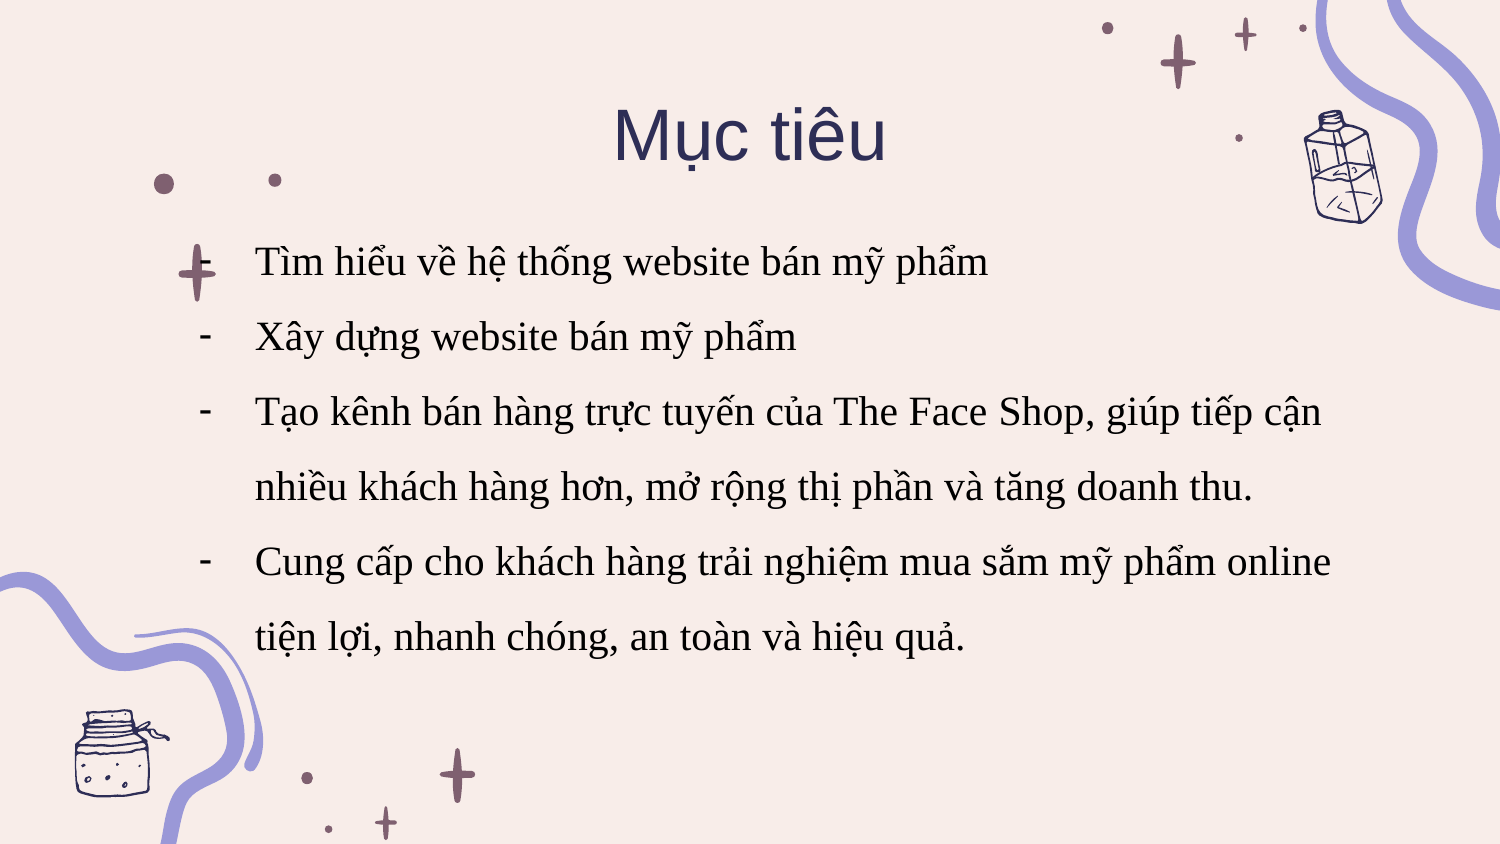

# Mục tiêu

Tìm hiểu về hệ thống website bán mỹ phẩm
Xây dựng website bán mỹ phẩm
Tạo kênh bán hàng trực tuyến của The Face Shop, giúp tiếp cận nhiều khách hàng hơn, mở rộng thị phần và tăng doanh thu.
Cung cấp cho khách hàng trải nghiệm mua sắm mỹ phẩm online tiện lợi, nhanh chóng, an toàn và hiệu quả.